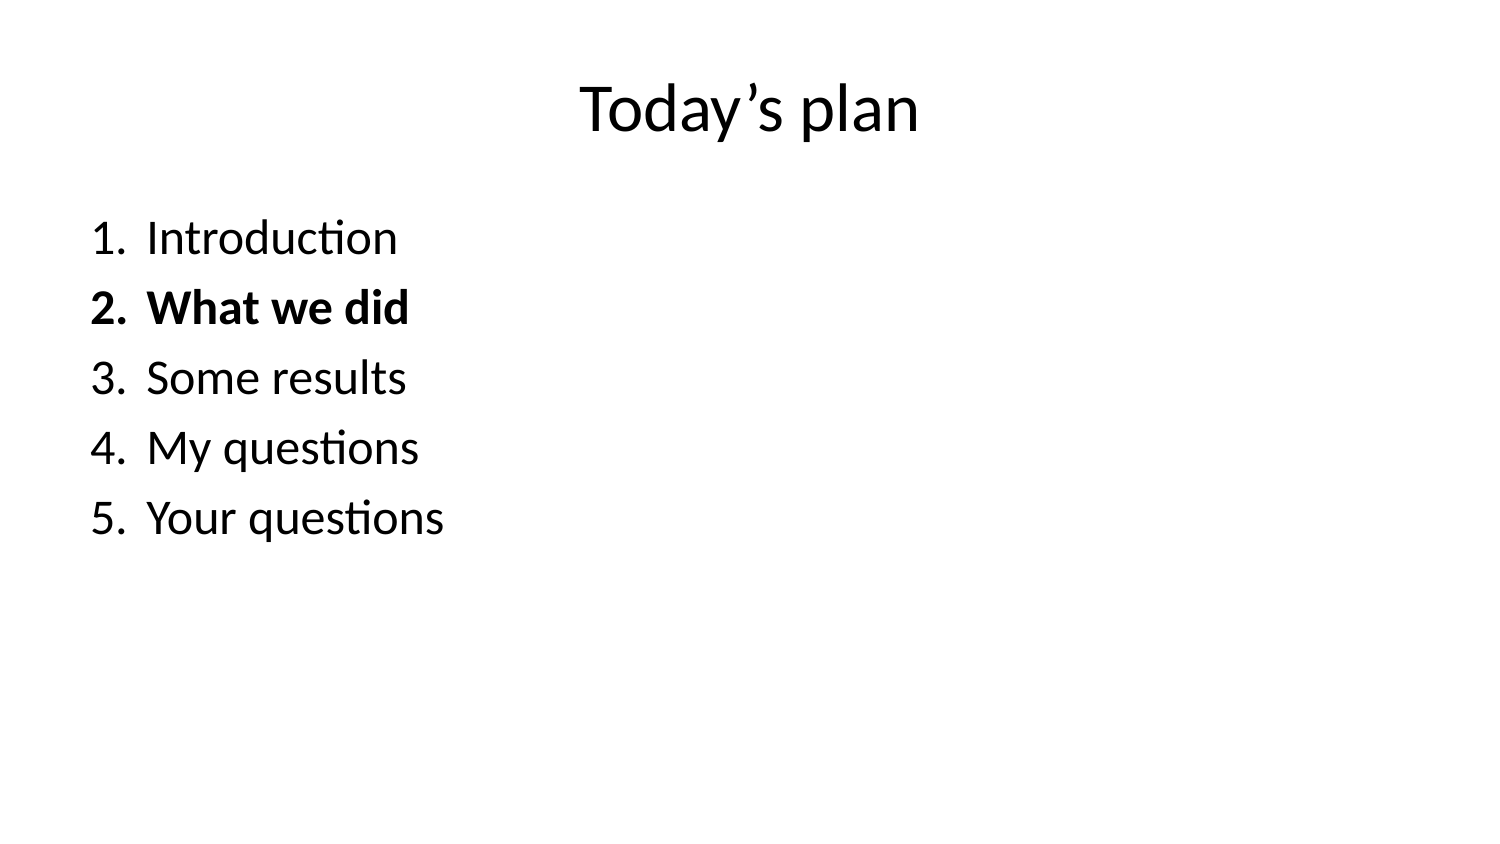

# Today’s plan
Introduction
What we did
Some results
My questions
Your questions